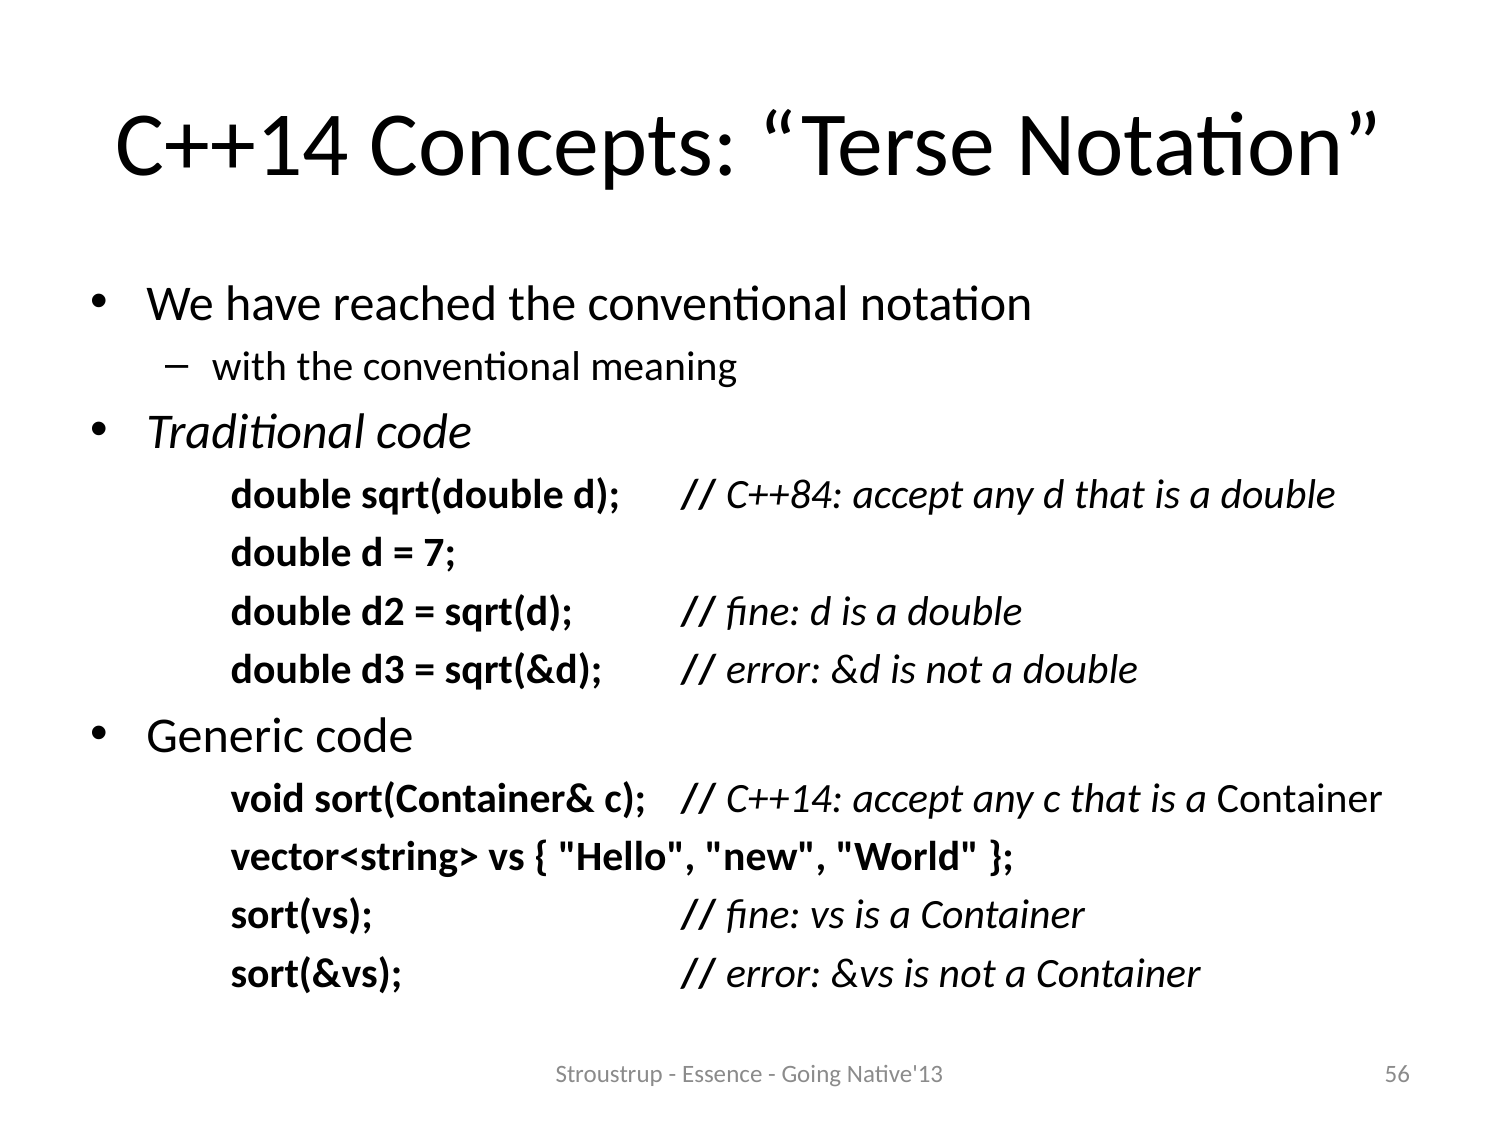

# C++14 Concepts: “Terse Notation”
We have reached the conventional notation
with the conventional meaning
Traditional code
double sqrt(double d);	// C++84: accept any d that is a double
double d = 7;
double d2 = sqrt(d);	// fine: d is a double
double d3 = sqrt(&d);	// error: &d is not a double
Generic code
void sort(Container& c);	// C++14: accept any c that is a Container
vector<string> vs { "Hello", "new", "World" };
sort(vs);			// fine: vs is a Container
sort(&vs); 		// error: &vs is not a Container

Stroustrup - Essence - Going Native'13
56